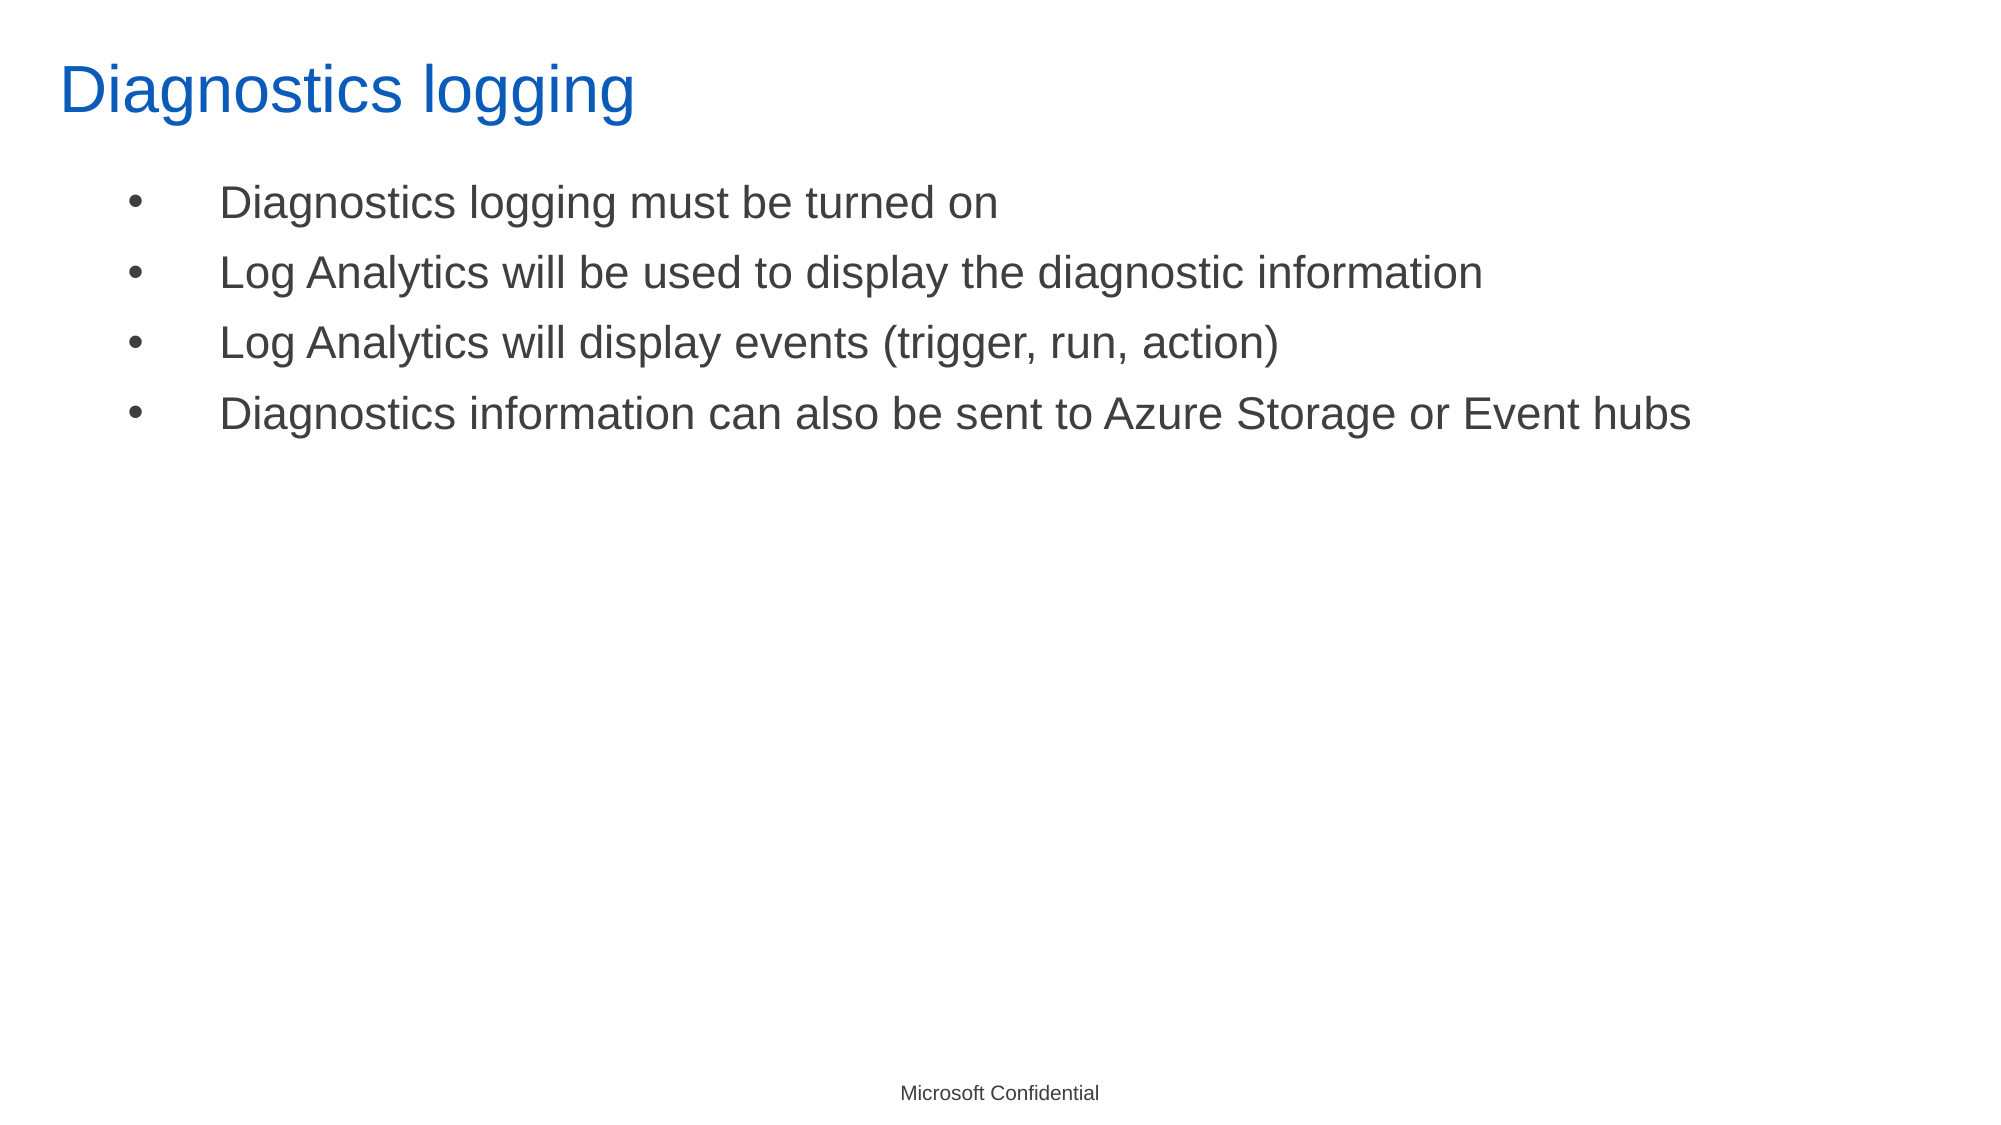

# Diagnostics logging
Diagnostics logging must be turned on
Log Analytics will be used to display the diagnostic information
Log Analytics will display events (trigger, run, action)
Diagnostics information can also be sent to Azure Storage or Event hubs